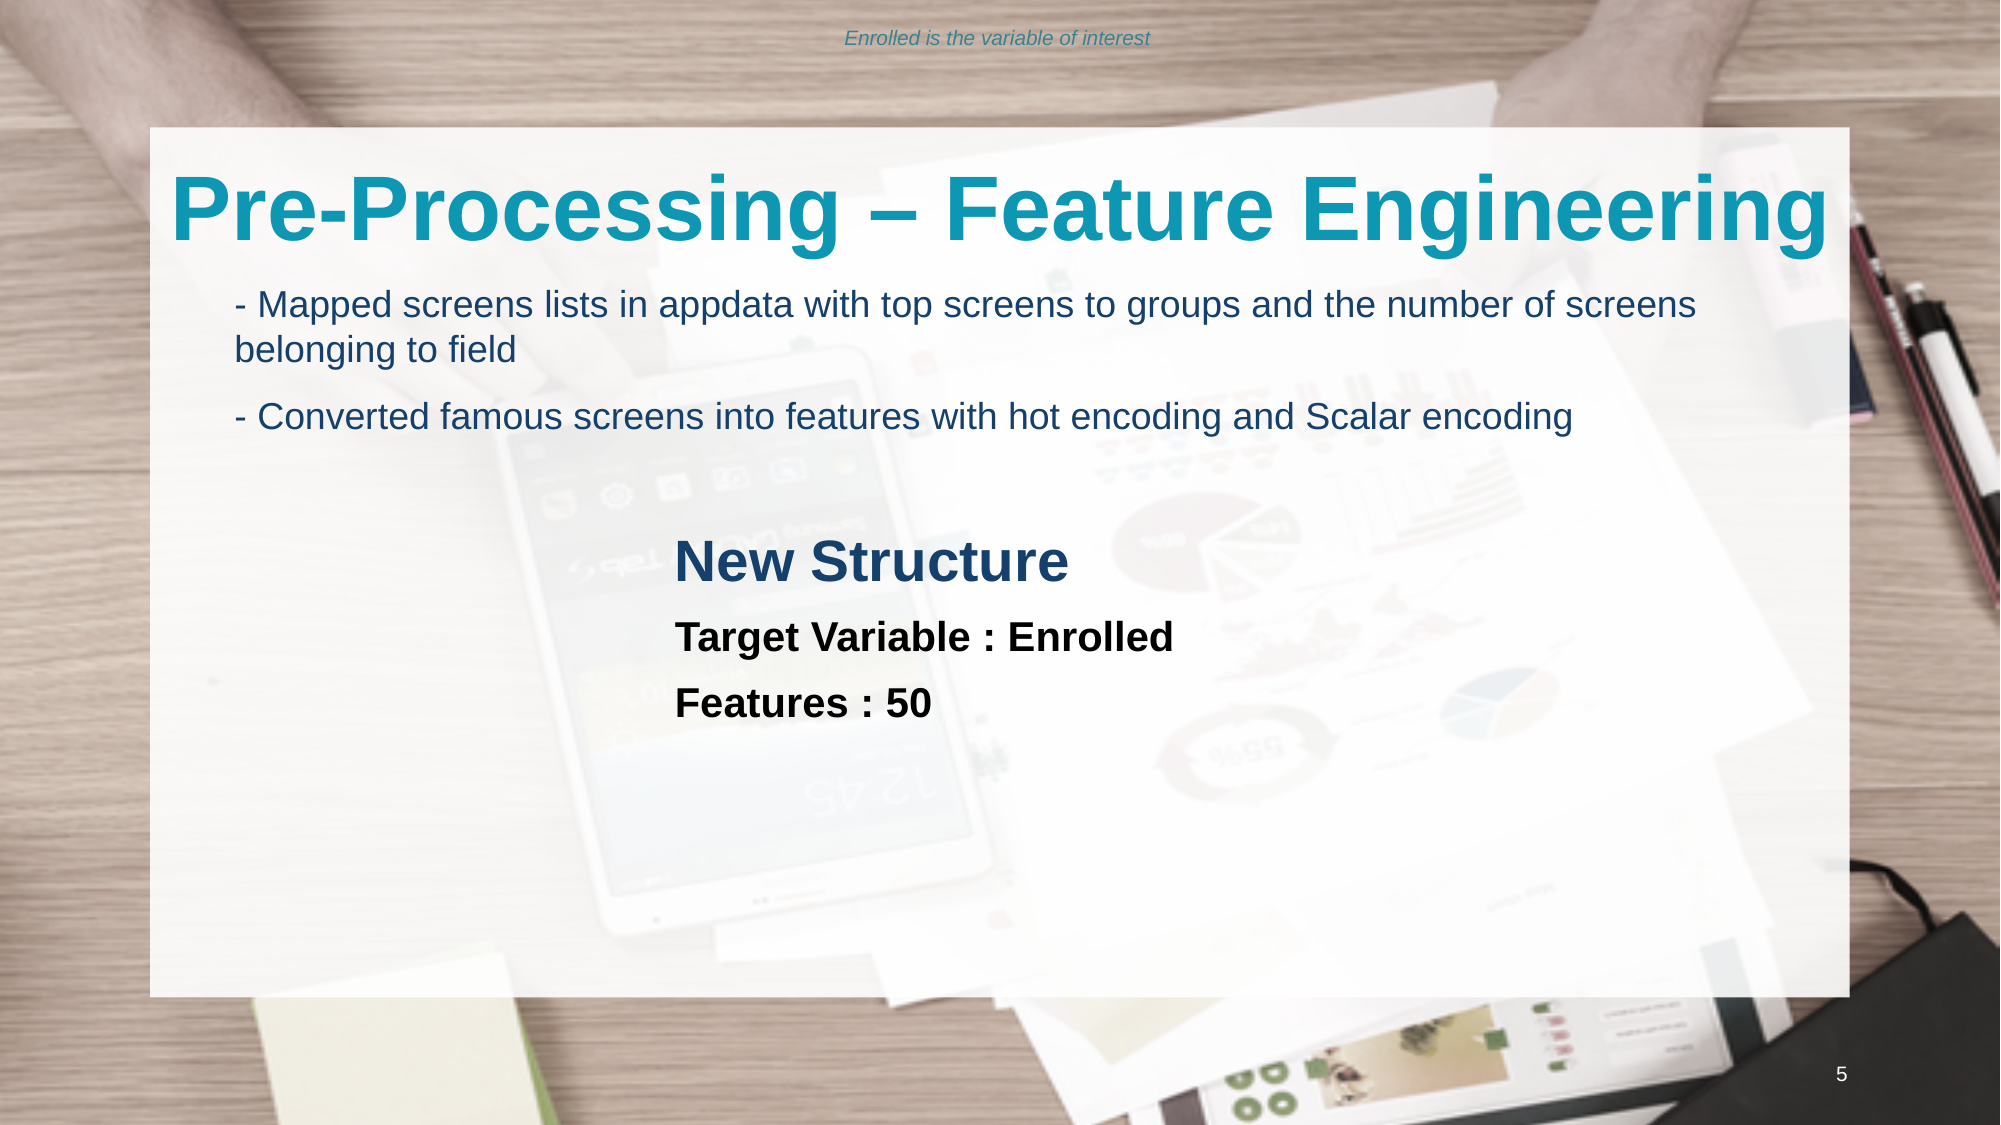

Enrolled is the variable of interest
Pre-Processing – Feature Engineering
- Mapped screens lists in appdata with top screens to groups and the number of screens belonging to field
- Converted famous screens into features with hot encoding and Scalar encoding

New Structure
Target Variable : Enrolled
Features : 50

5